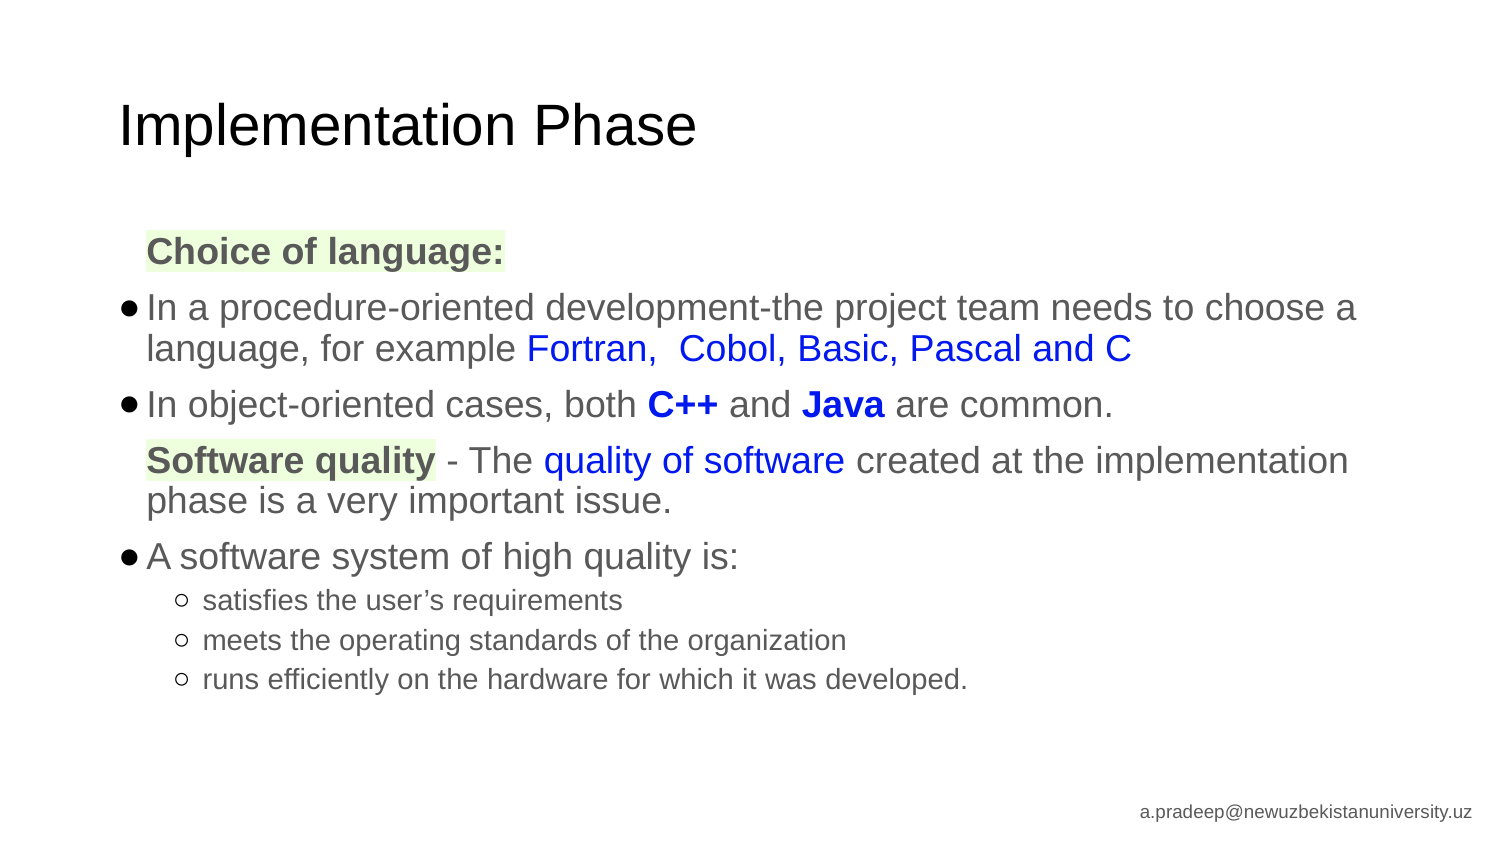

# Implementation Phase
Choice of language:
In a procedure-oriented development-the project team needs to choose a language, for example Fortran,  Cobol, Basic, Pascal and C
In object-oriented cases, both C++ and Java are common.
Software quality - The quality of software created at the implementation phase is a very important issue.
A software system of high quality is:
satisfies the user’s requirements
meets the operating standards of the organization
runs efficiently on the hardware for which it was developed.
a.pradeep@newuzbekistanuniversity.uz